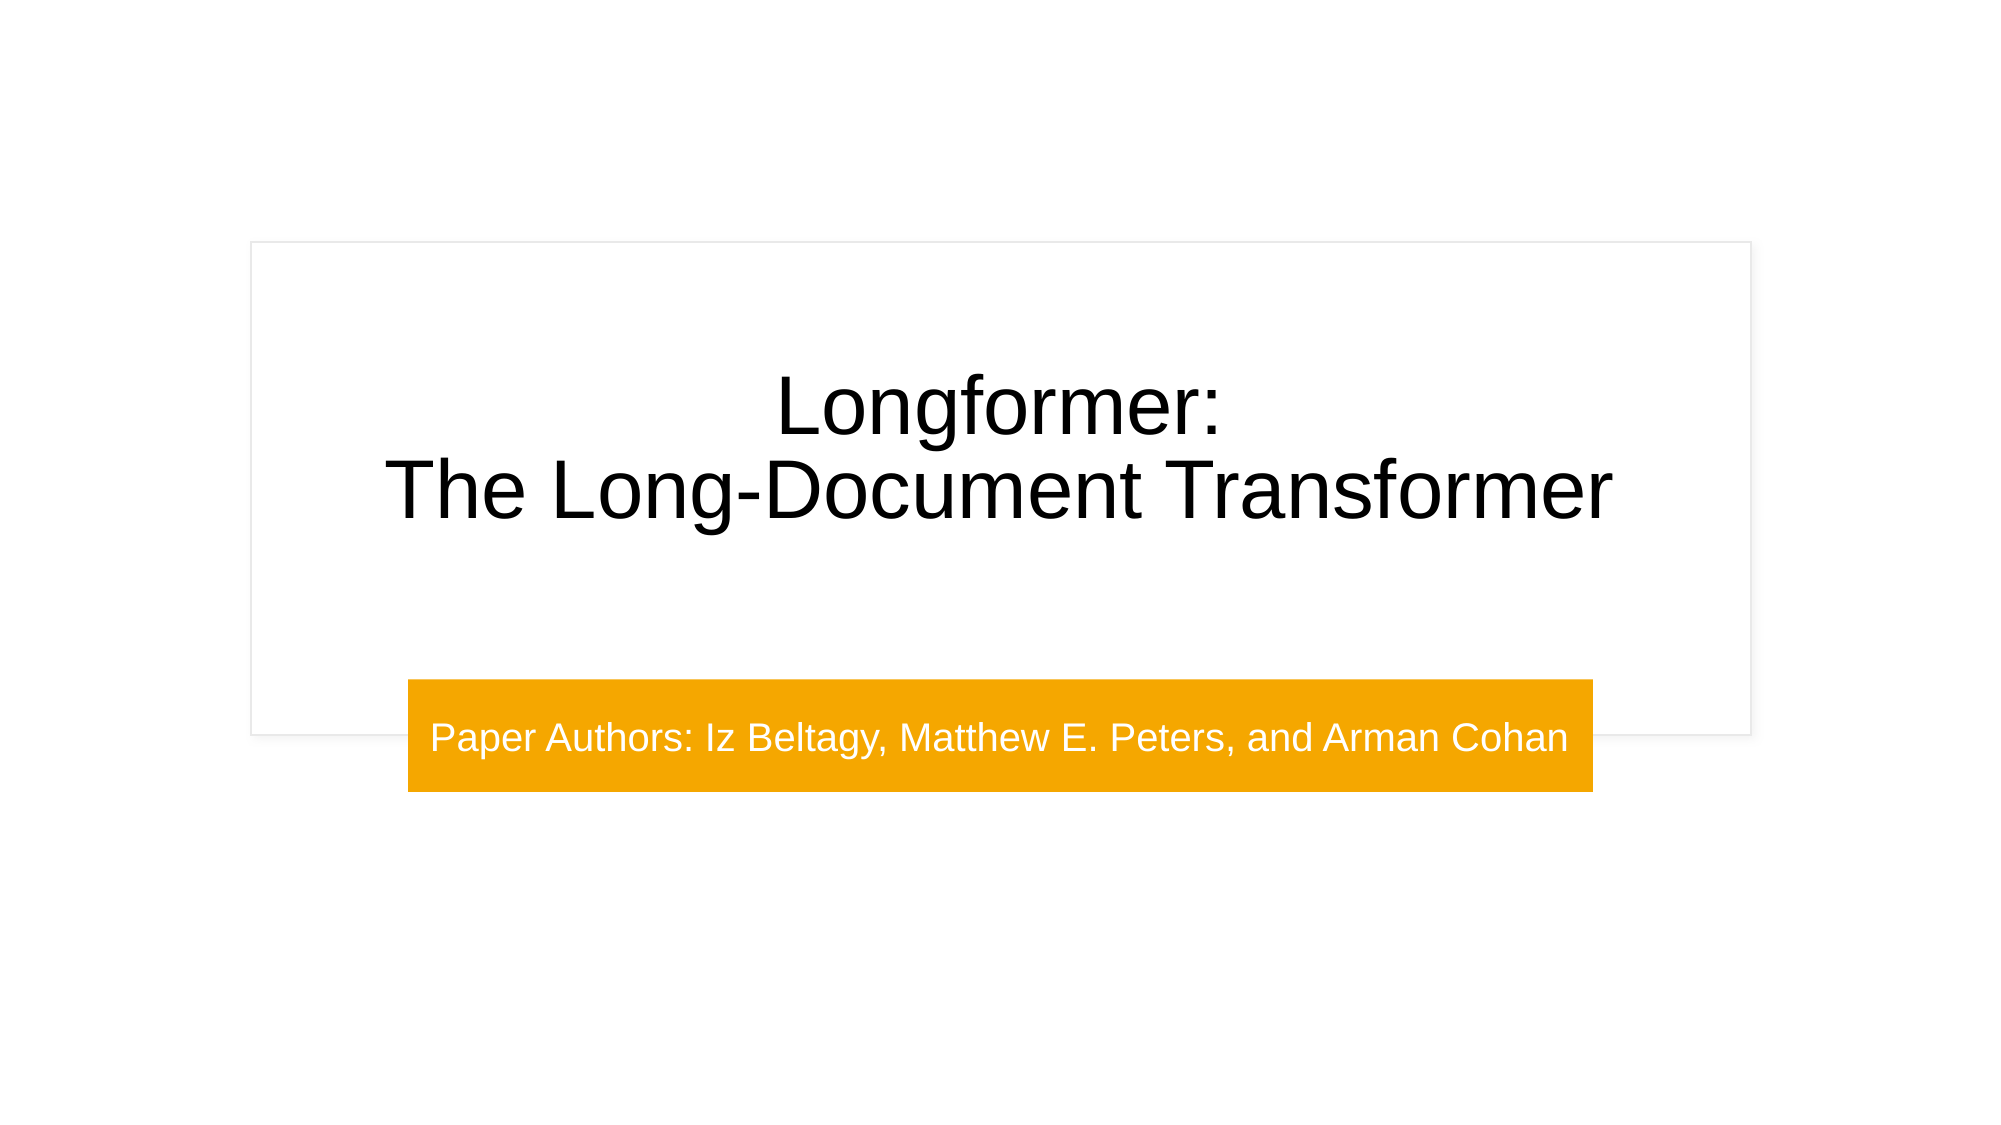

# Longformer: The Long-Document Transformer
Paper Authors: Iz Beltagy, Matthew E. Peters, and Arman Cohan